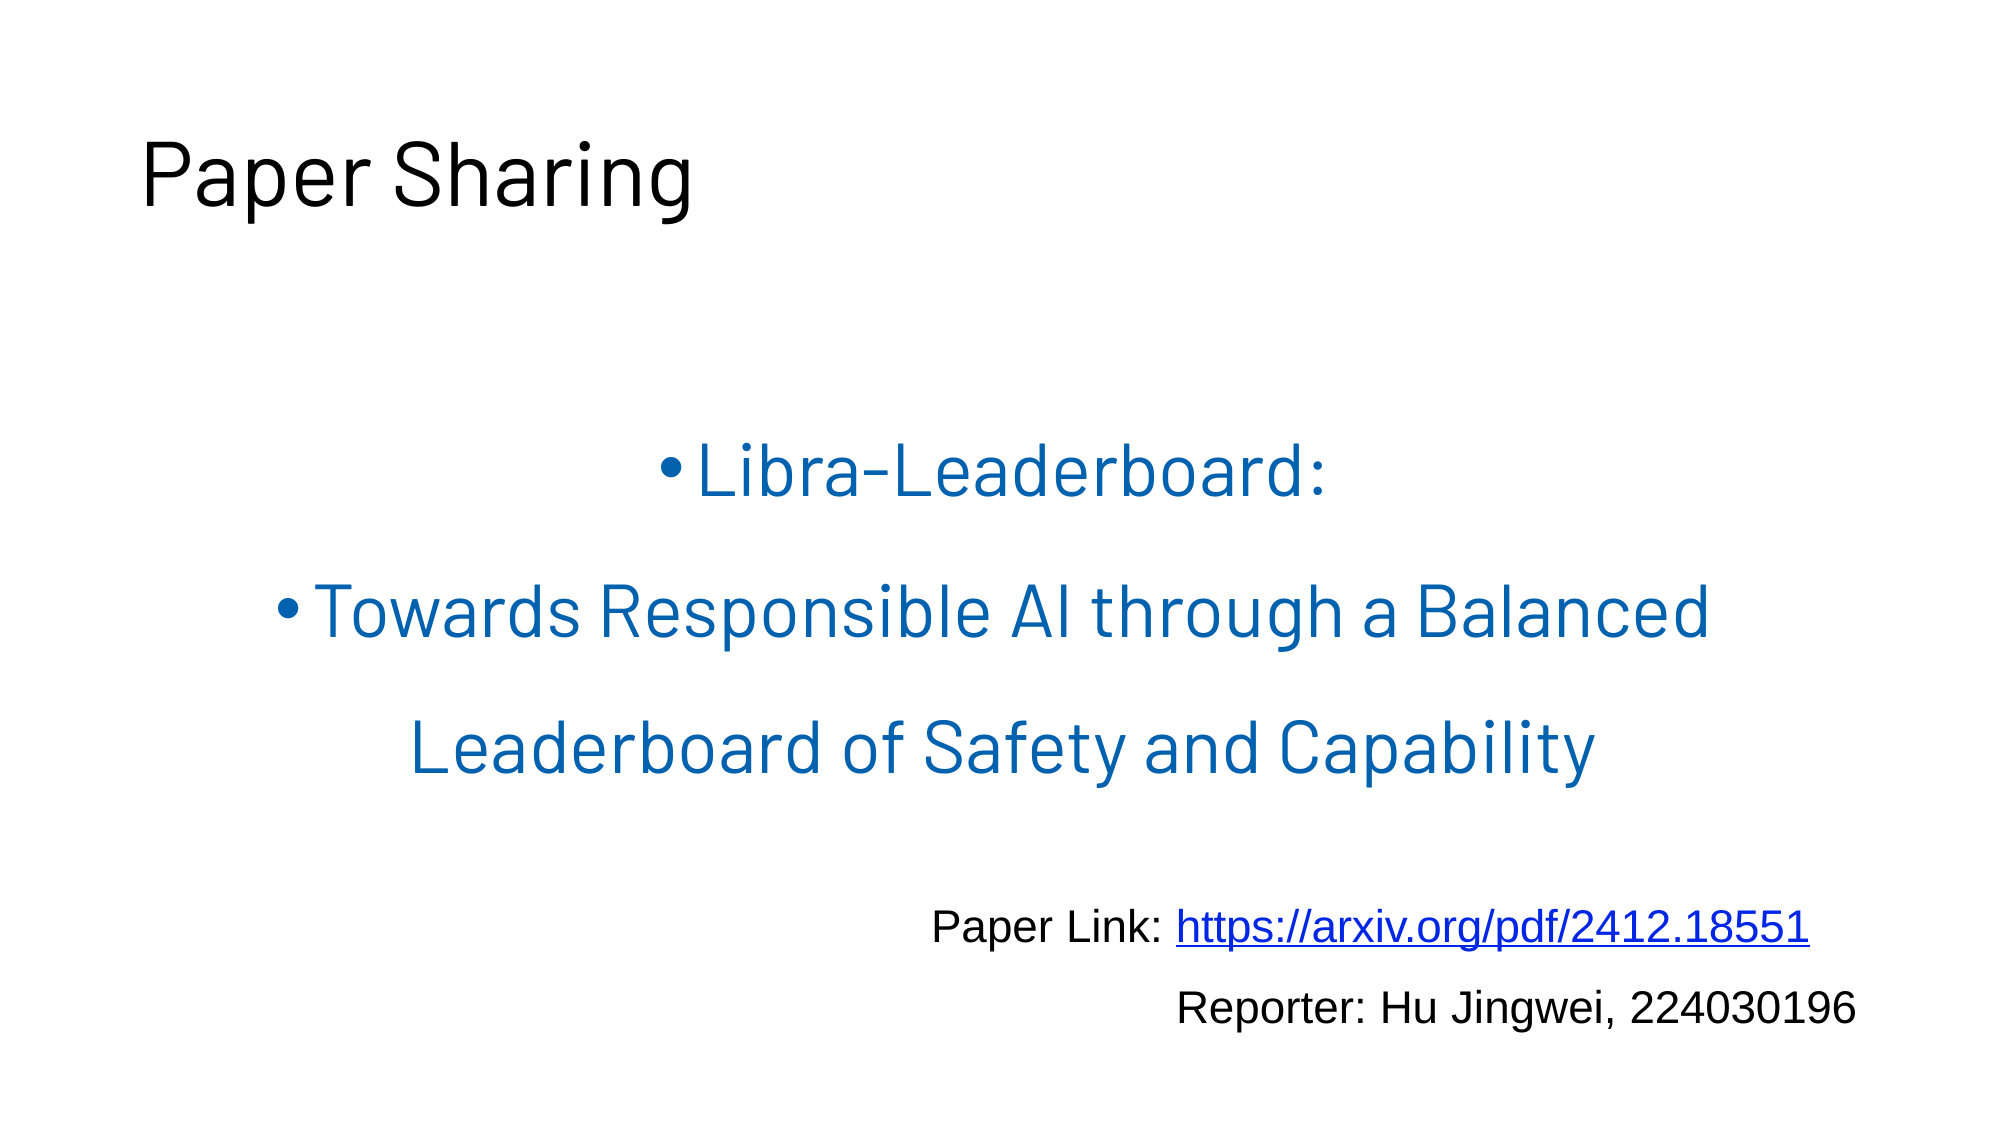

# Paper Sharing
Libra-Leaderboard:
Towards Responsible AI through a Balanced Leaderboard of Safety and Capability
Paper Link: https://arxiv.org/pdf/2412.18551 Reporter: Hu Jingwei, 224030196